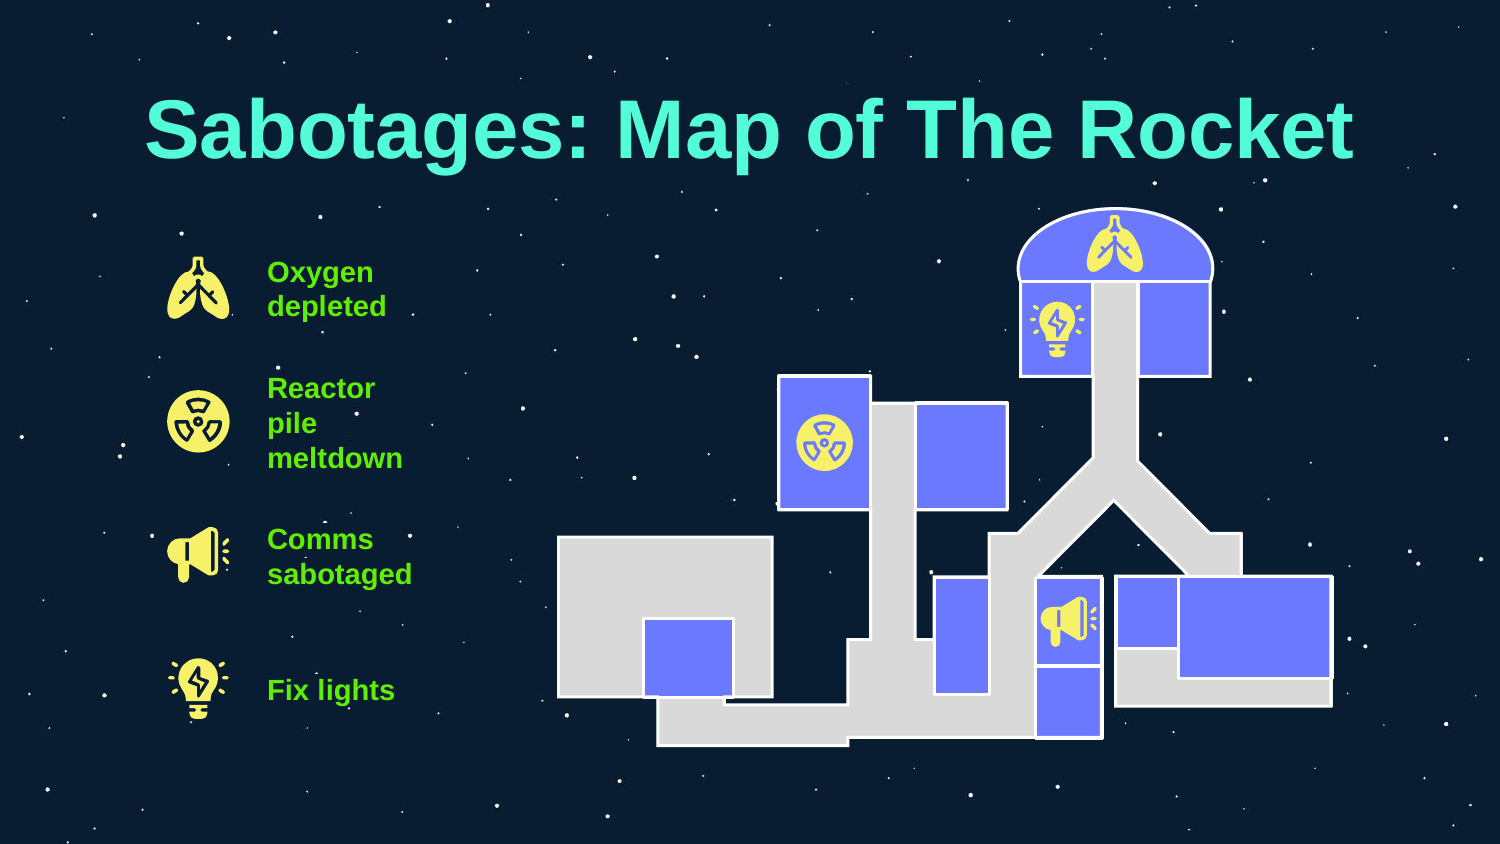

# Sabotages: Map of The Rocket

Oxygen depleted

Reactor pile meltdown

Comms sabotaged

Fix lights